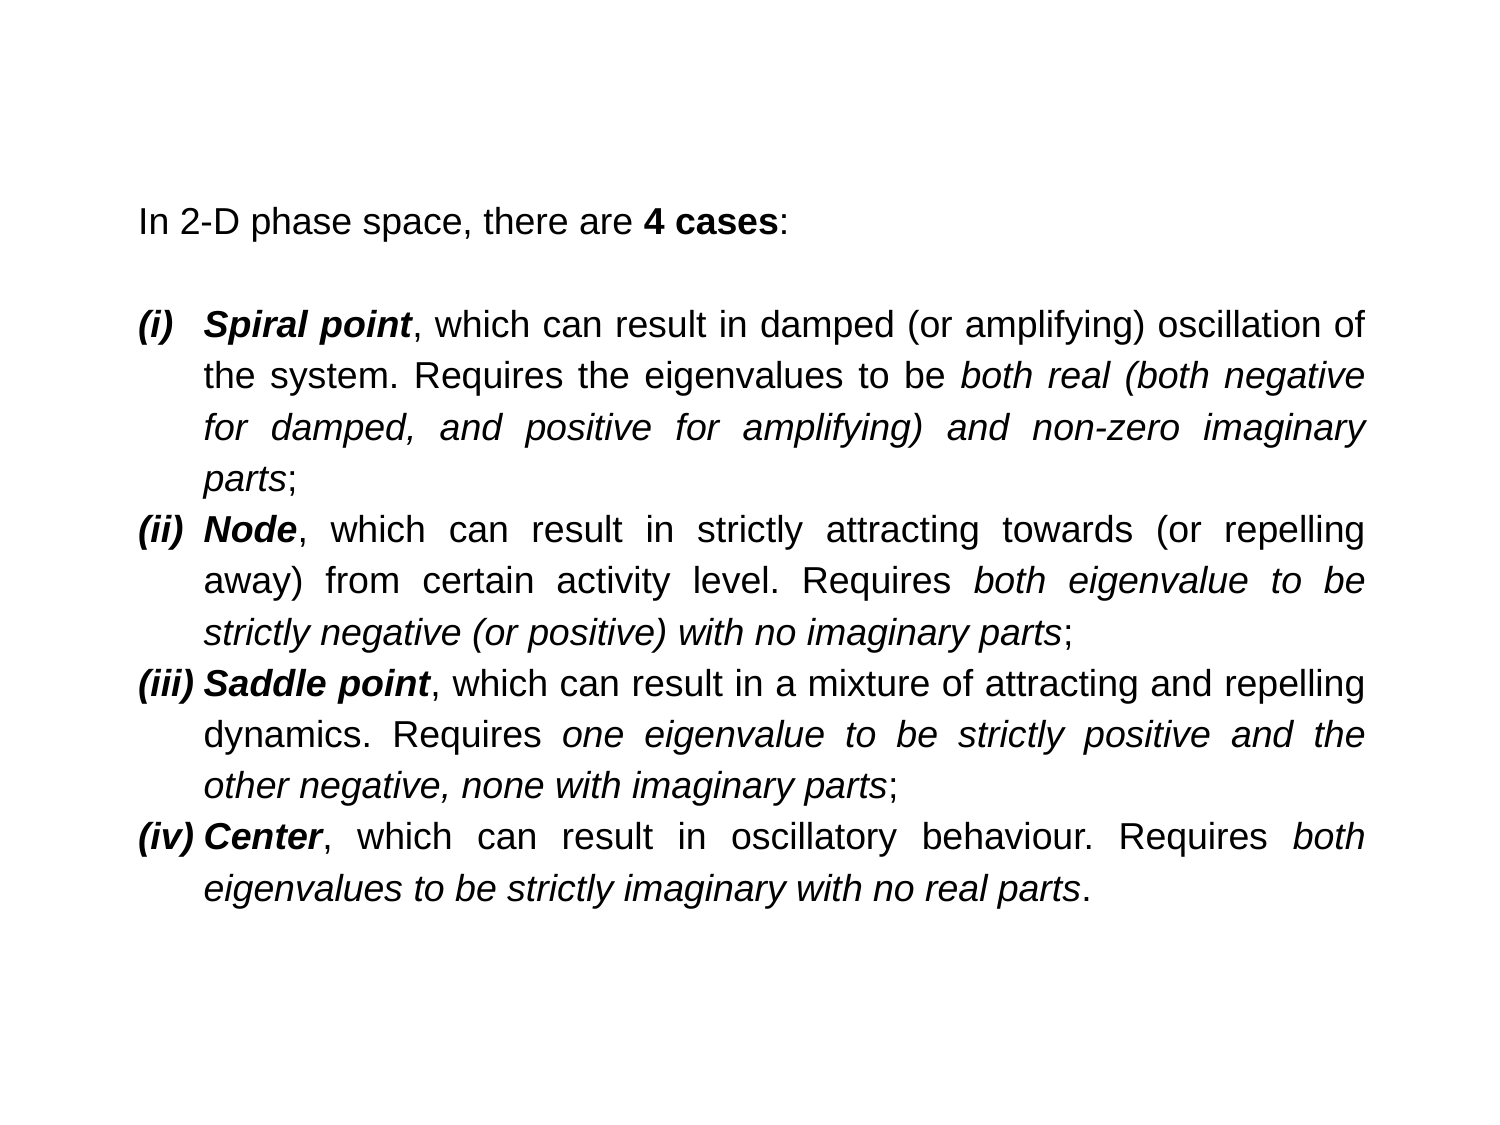

In 2-D phase space, there are 4 cases:

Spiral point, which can result in damped (or amplifying) oscillation of the system. Requires the eigenvalues to be both real (both negative for damped, and positive for amplifying) and non-zero imaginary parts;
Node, which can result in strictly attracting towards (or repelling away) from certain activity level. Requires both eigenvalue to be strictly negative (or positive) with no imaginary parts;
Saddle point, which can result in a mixture of attracting and repelling dynamics. Requires one eigenvalue to be strictly positive and the other negative, none with imaginary parts;
Center, which can result in oscillatory behaviour. Requires both eigenvalues to be strictly imaginary with no real parts.